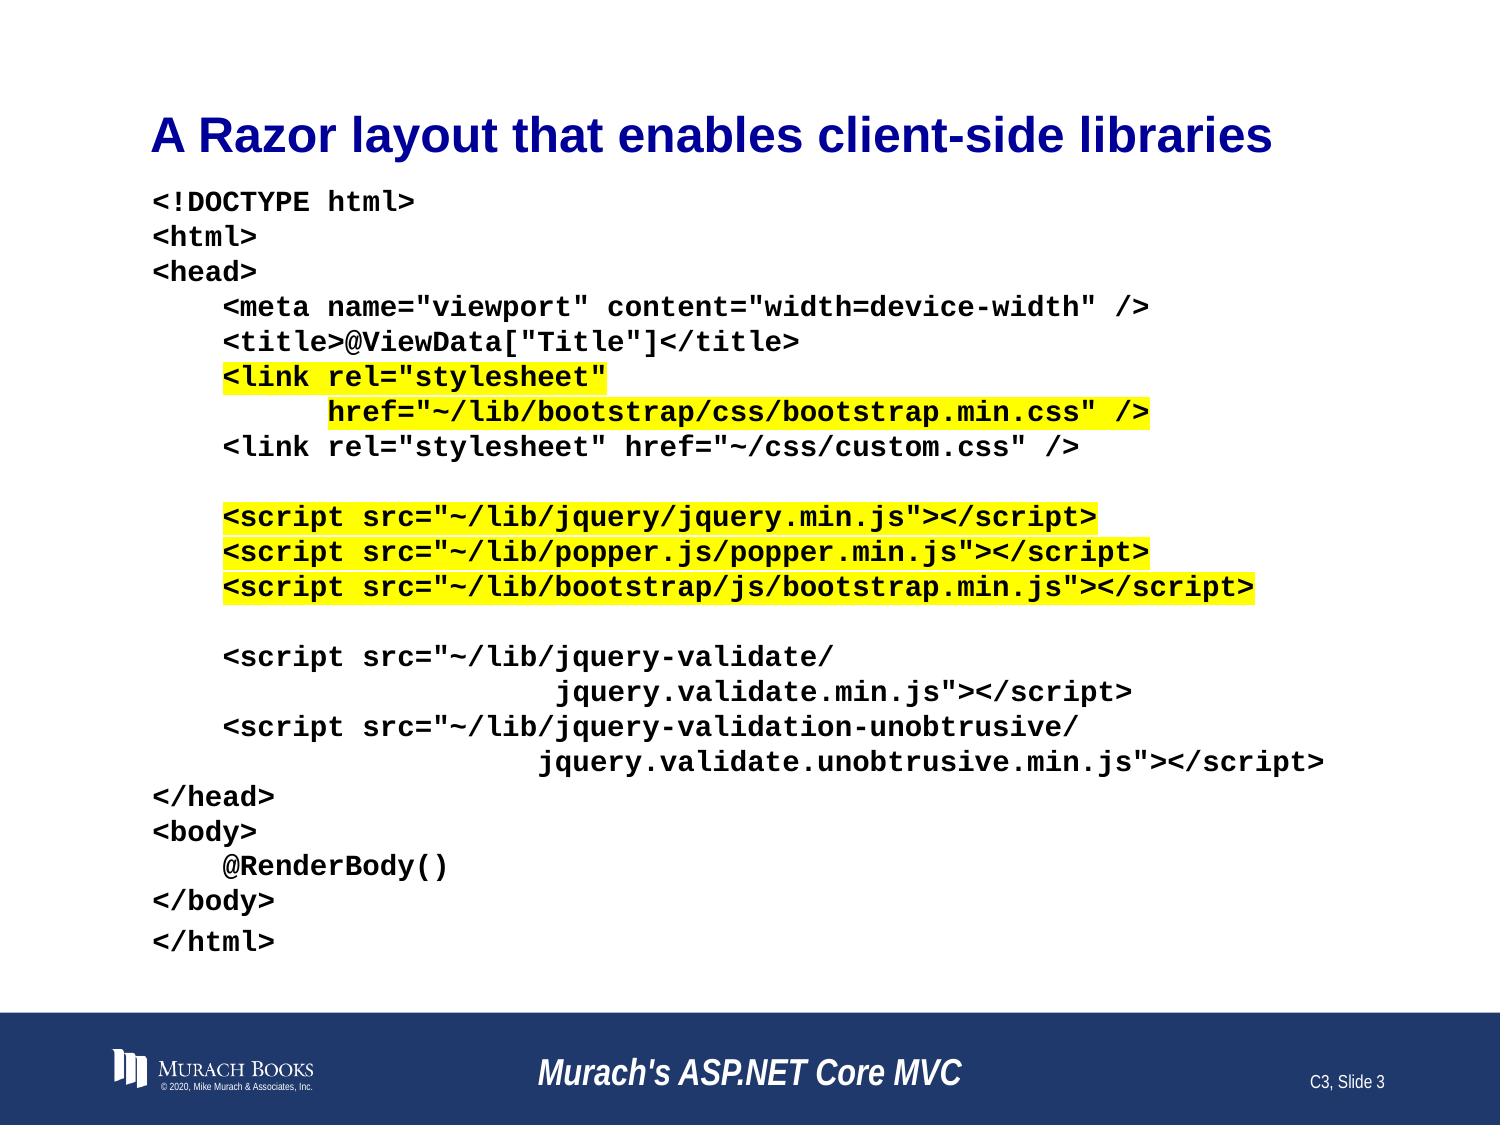

# A Razor layout that enables client-side libraries
<!DOCTYPE html>
<html>
<head>
    <meta name="viewport" content="width=device-width" />
    <title>@ViewData["Title"]</title>
    <link rel="stylesheet"
          href="~/lib/bootstrap/css/bootstrap.min.css" />
    <link rel="stylesheet" href="~/css/custom.css" />

    <script src="~/lib/jquery/jquery.min.js"></script>
    <script src="~/lib/popper.js/popper.min.js"></script>
    <script src="~/lib/bootstrap/js/bootstrap.min.js"></script>

    <script src="~/lib/jquery-validate/
                       jquery.validate.min.js"></script>
    <script src="~/lib/jquery-validation-unobtrusive/
                      jquery.validate.unobtrusive.min.js"></script>
</head>
<body>
    @RenderBody()
</body>
</html>
© 2020, Mike Murach & Associates, Inc.
Murach's ASP.NET Core MVC

C3, Slide 3